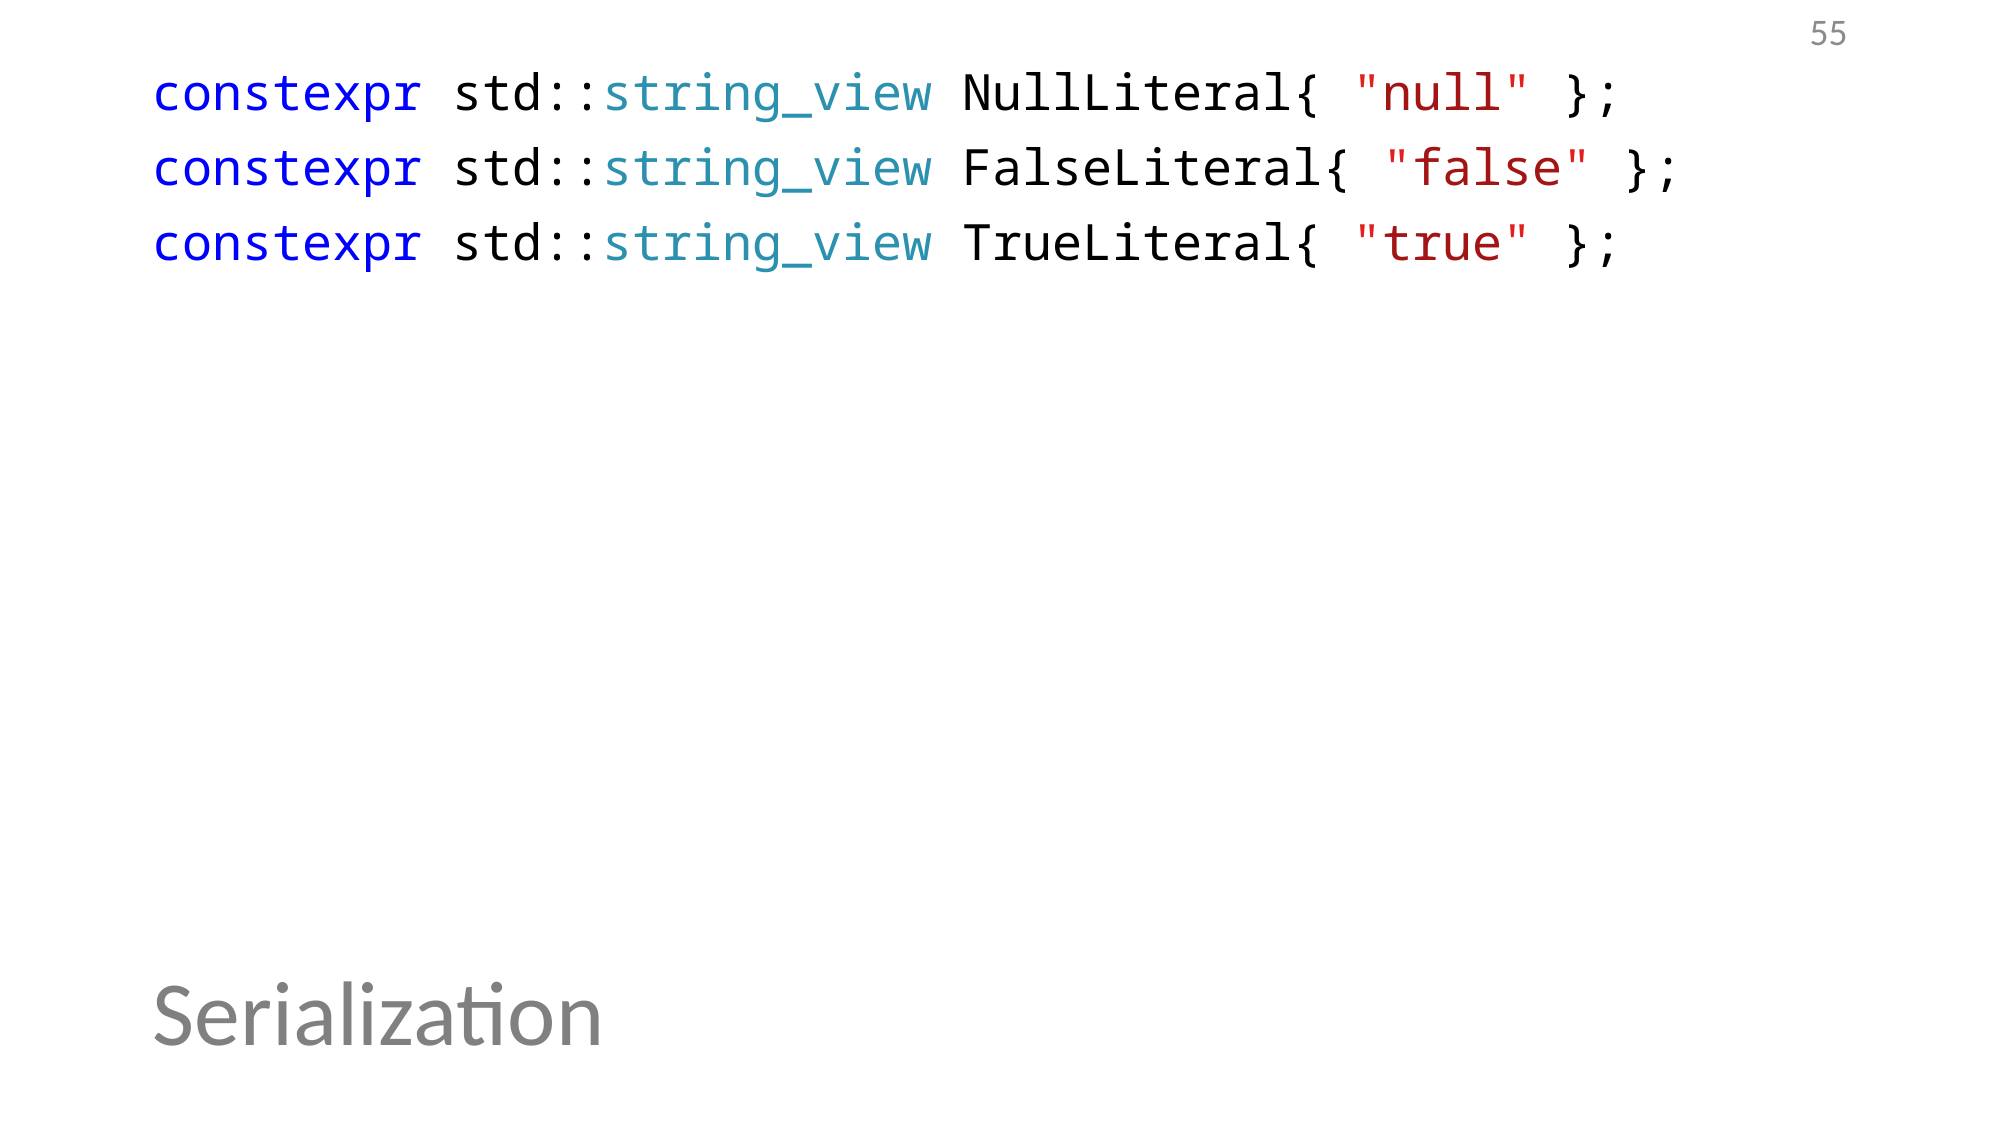

55
constexpr std::string_view NullLiteral{ "null" };
constexpr std::string_view FalseLiteral{ "false" };
constexpr std::string_view TrueLiteral{ "true" };
# Serialization